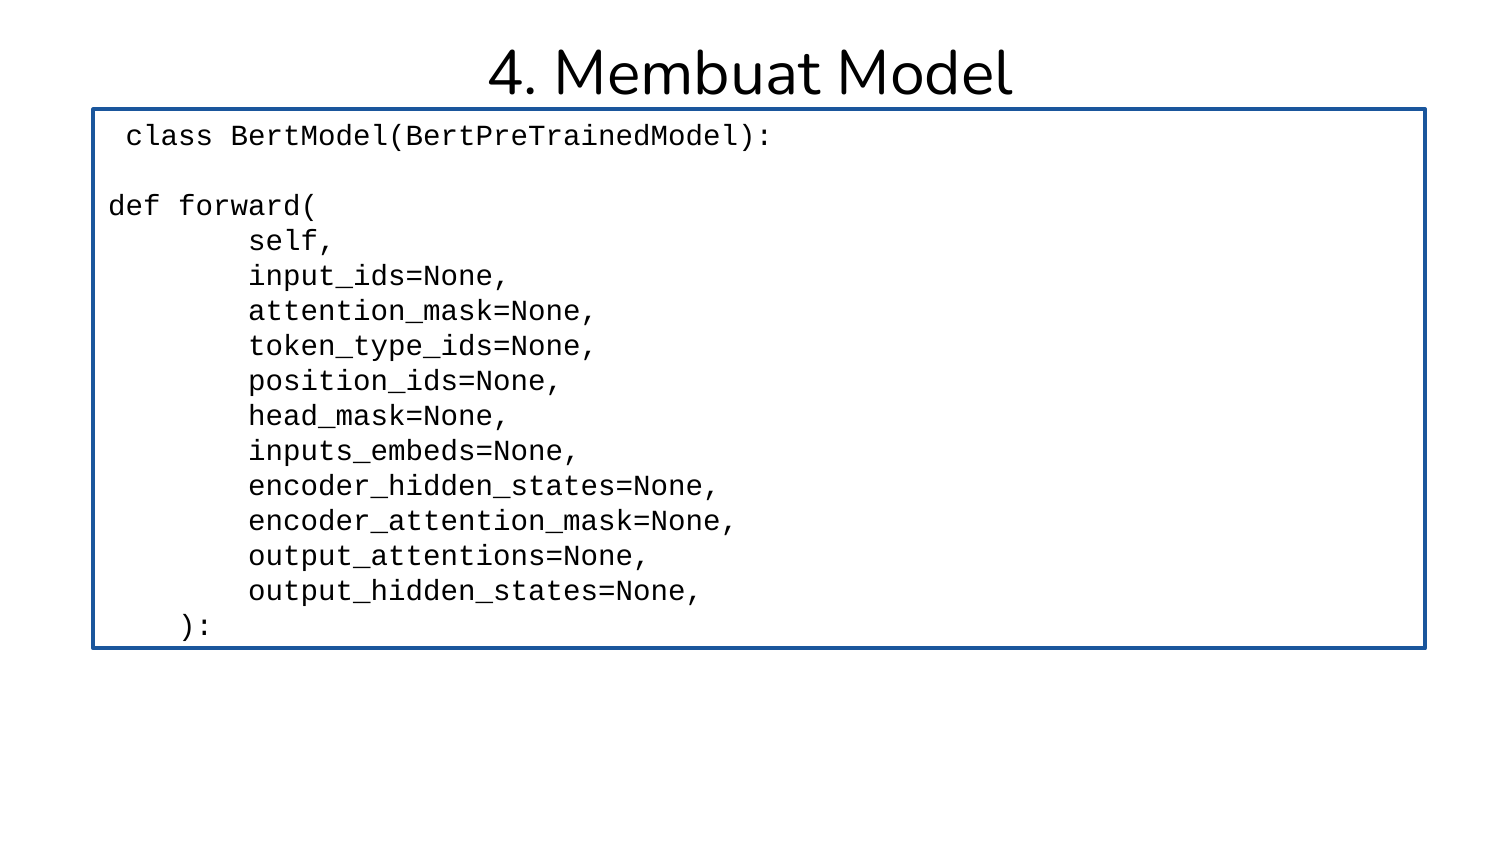

# 4. Membuat Model
 class BertModel(BertPreTrainedModel):

def forward(
        self,
        input_ids=None,
        attention_mask=None,
        token_type_ids=None,
        position_ids=None,
        head_mask=None,
        inputs_embeds=None,
        encoder_hidden_states=None,
        encoder_attention_mask=None,
        output_attentions=None,
        output_hidden_states=None,
    ):